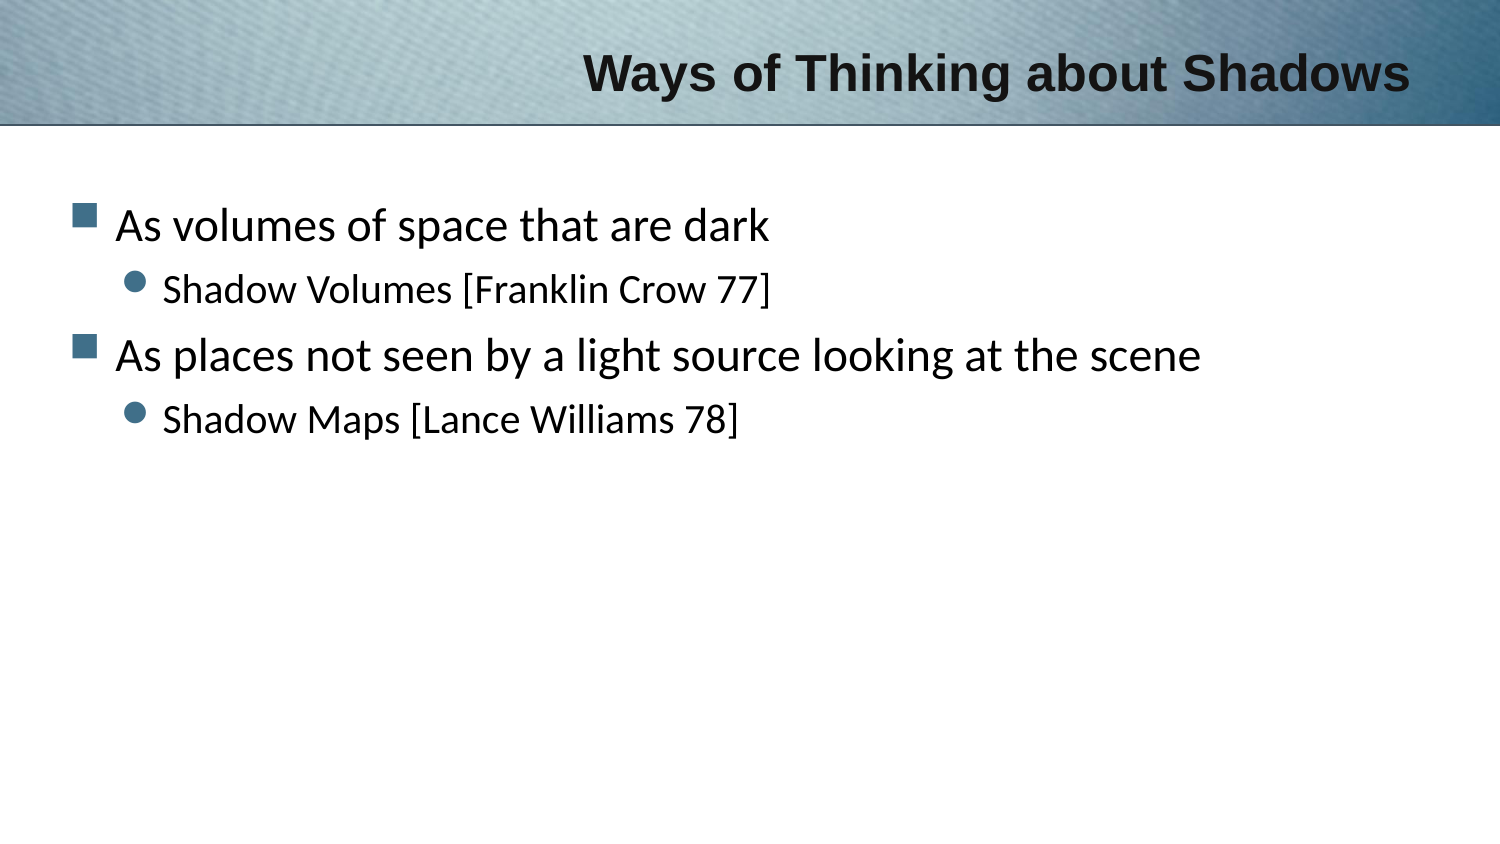

Ways of Thinking about Shadows
As volumes of space that are dark
Shadow Volumes [Franklin Crow 77]
As places not seen by a light source looking at the scene
Shadow Maps [Lance Williams 78]